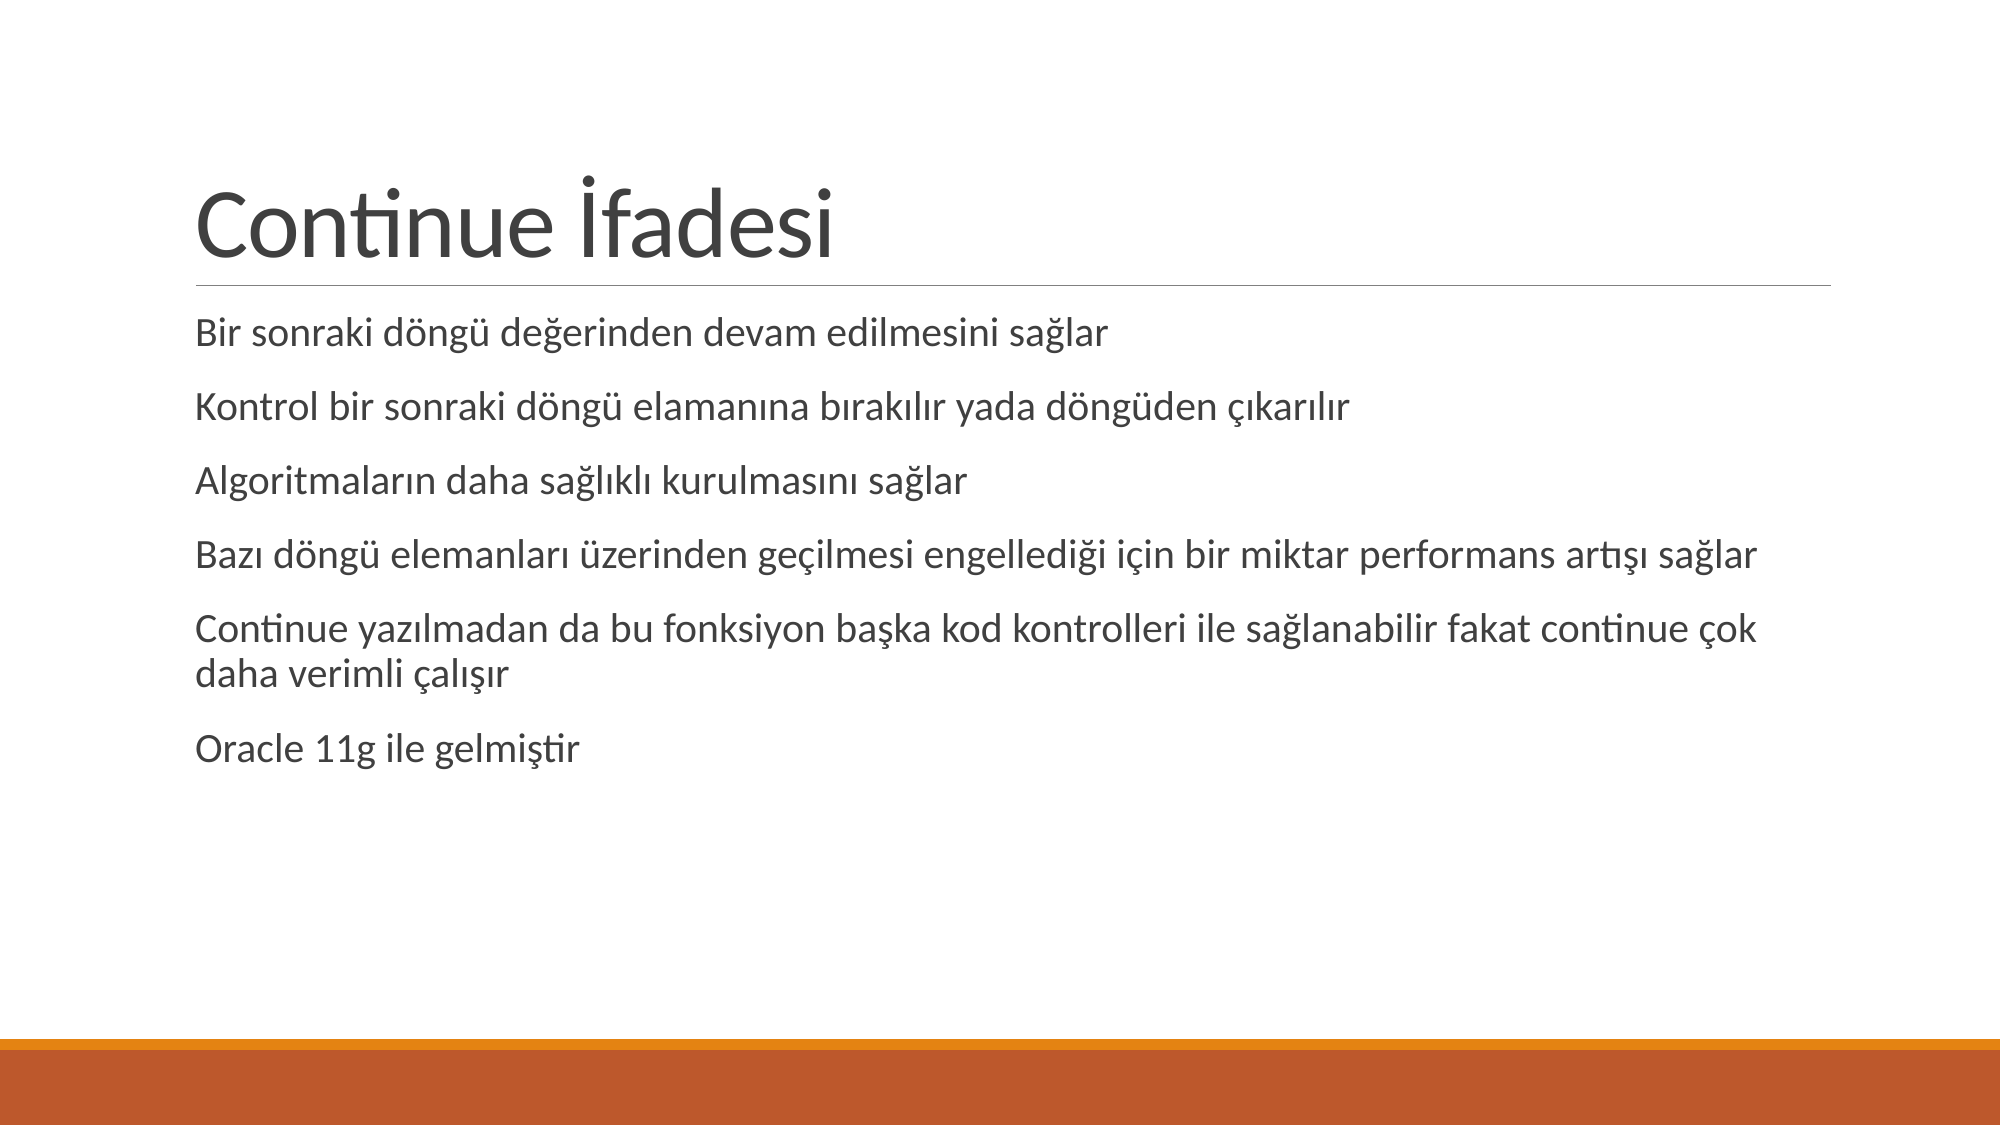

# Continue İfadesi
Bir sonraki döngü değerinden devam edilmesini sağlar
Kontrol bir sonraki döngü elamanına bırakılır yada döngüden çıkarılır
Algoritmaların daha sağlıklı kurulmasını sağlar
Bazı döngü elemanları üzerinden geçilmesi engellediği için bir miktar performans artışı sağlar
Continue yazılmadan da bu fonksiyon başka kod kontrolleri ile sağlanabilir fakat continue çok daha verimli çalışır
Oracle 11g ile gelmiştir